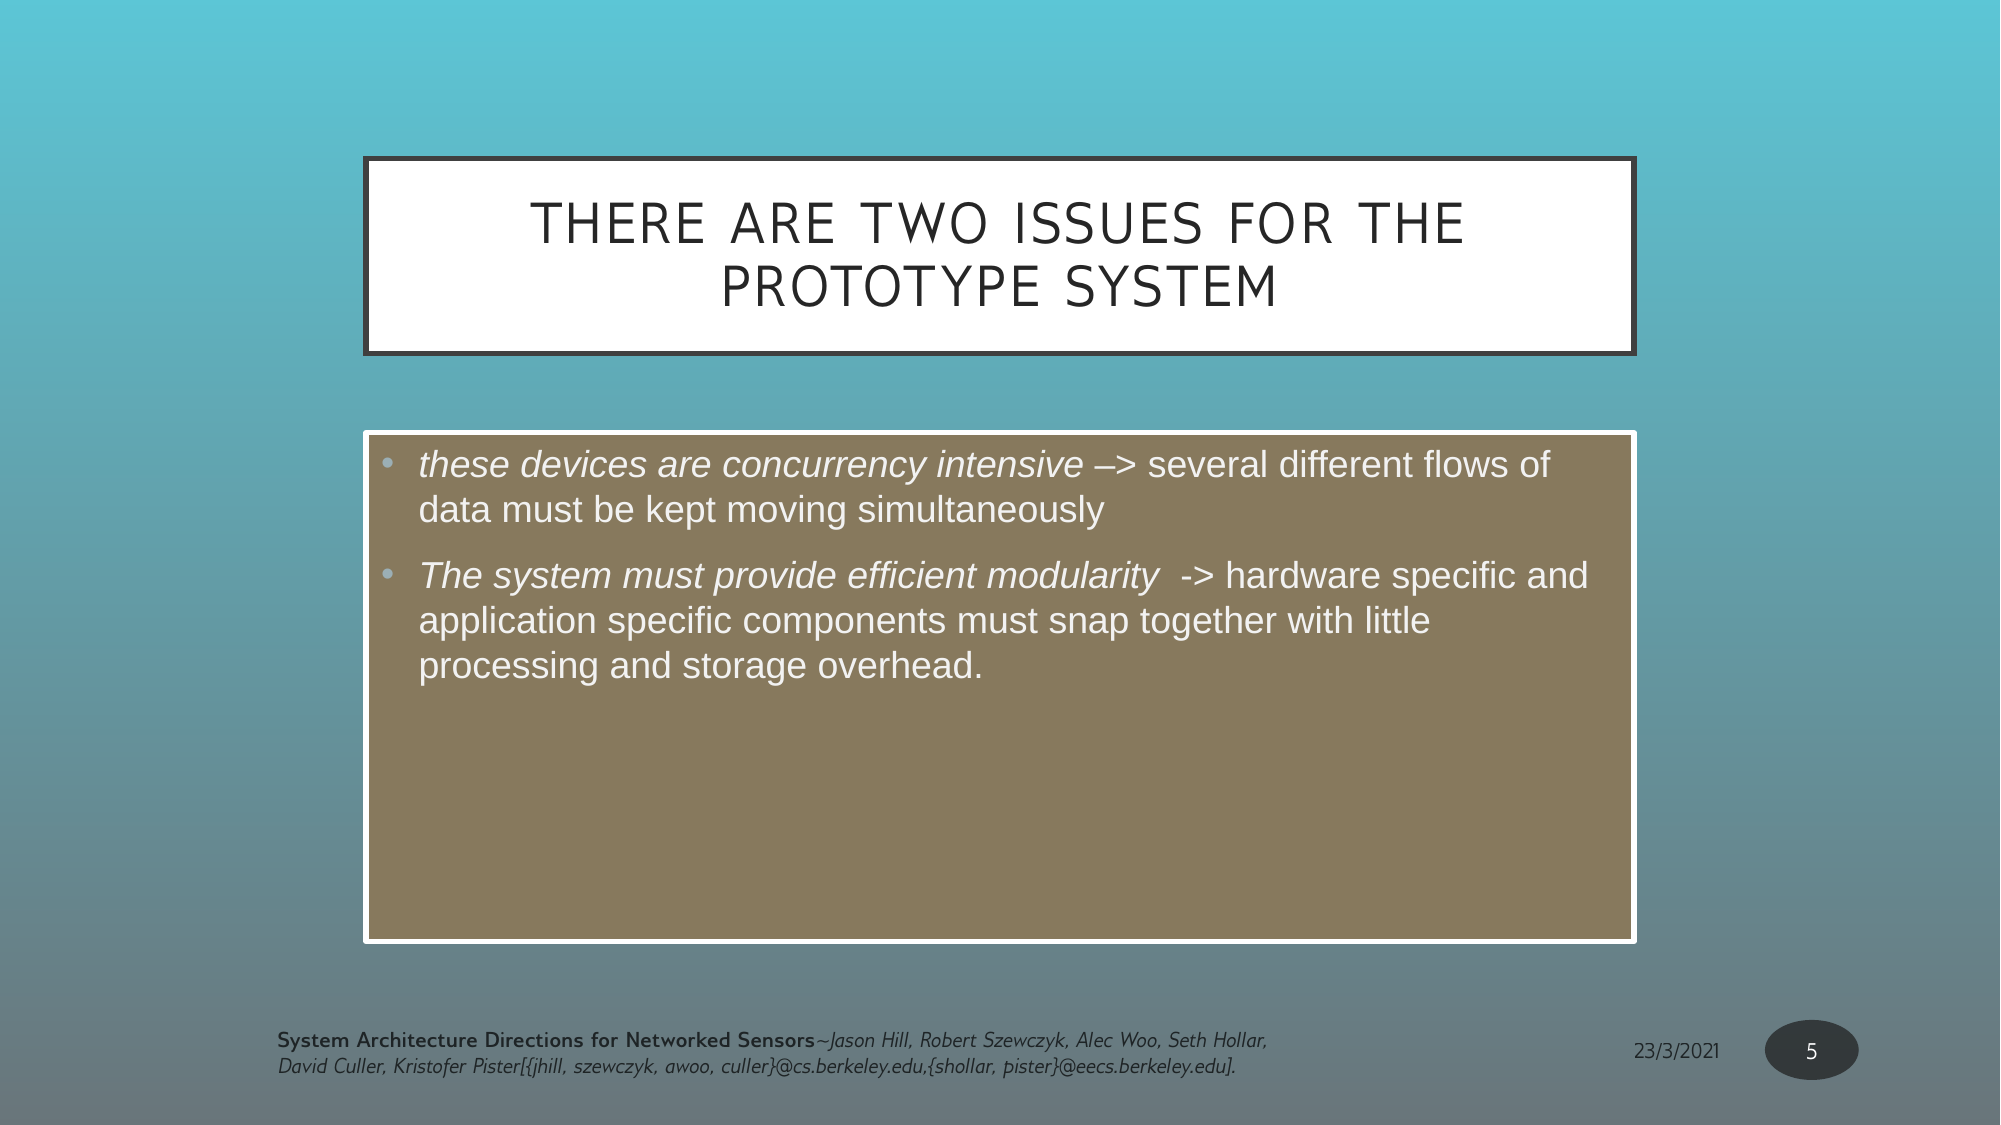

# There are two issues for the prototype system
these devices are concurrency intensive –> several different flows of data must be kept moving simultaneously
The system must provide efficient modularity  -> hardware specific and application specific components must snap together with little processing and storage overhead.

5
System Architecture Directions for Networked Sensors~Jason Hill, Robert Szewczyk, Alec Woo, Seth Hollar, David Culler, Kristofer Pister[{jhill, szewczyk, awoo, culler}@cs.berkeley.edu,{shollar, pister}@eecs.berkeley.edu].
23/3/2021